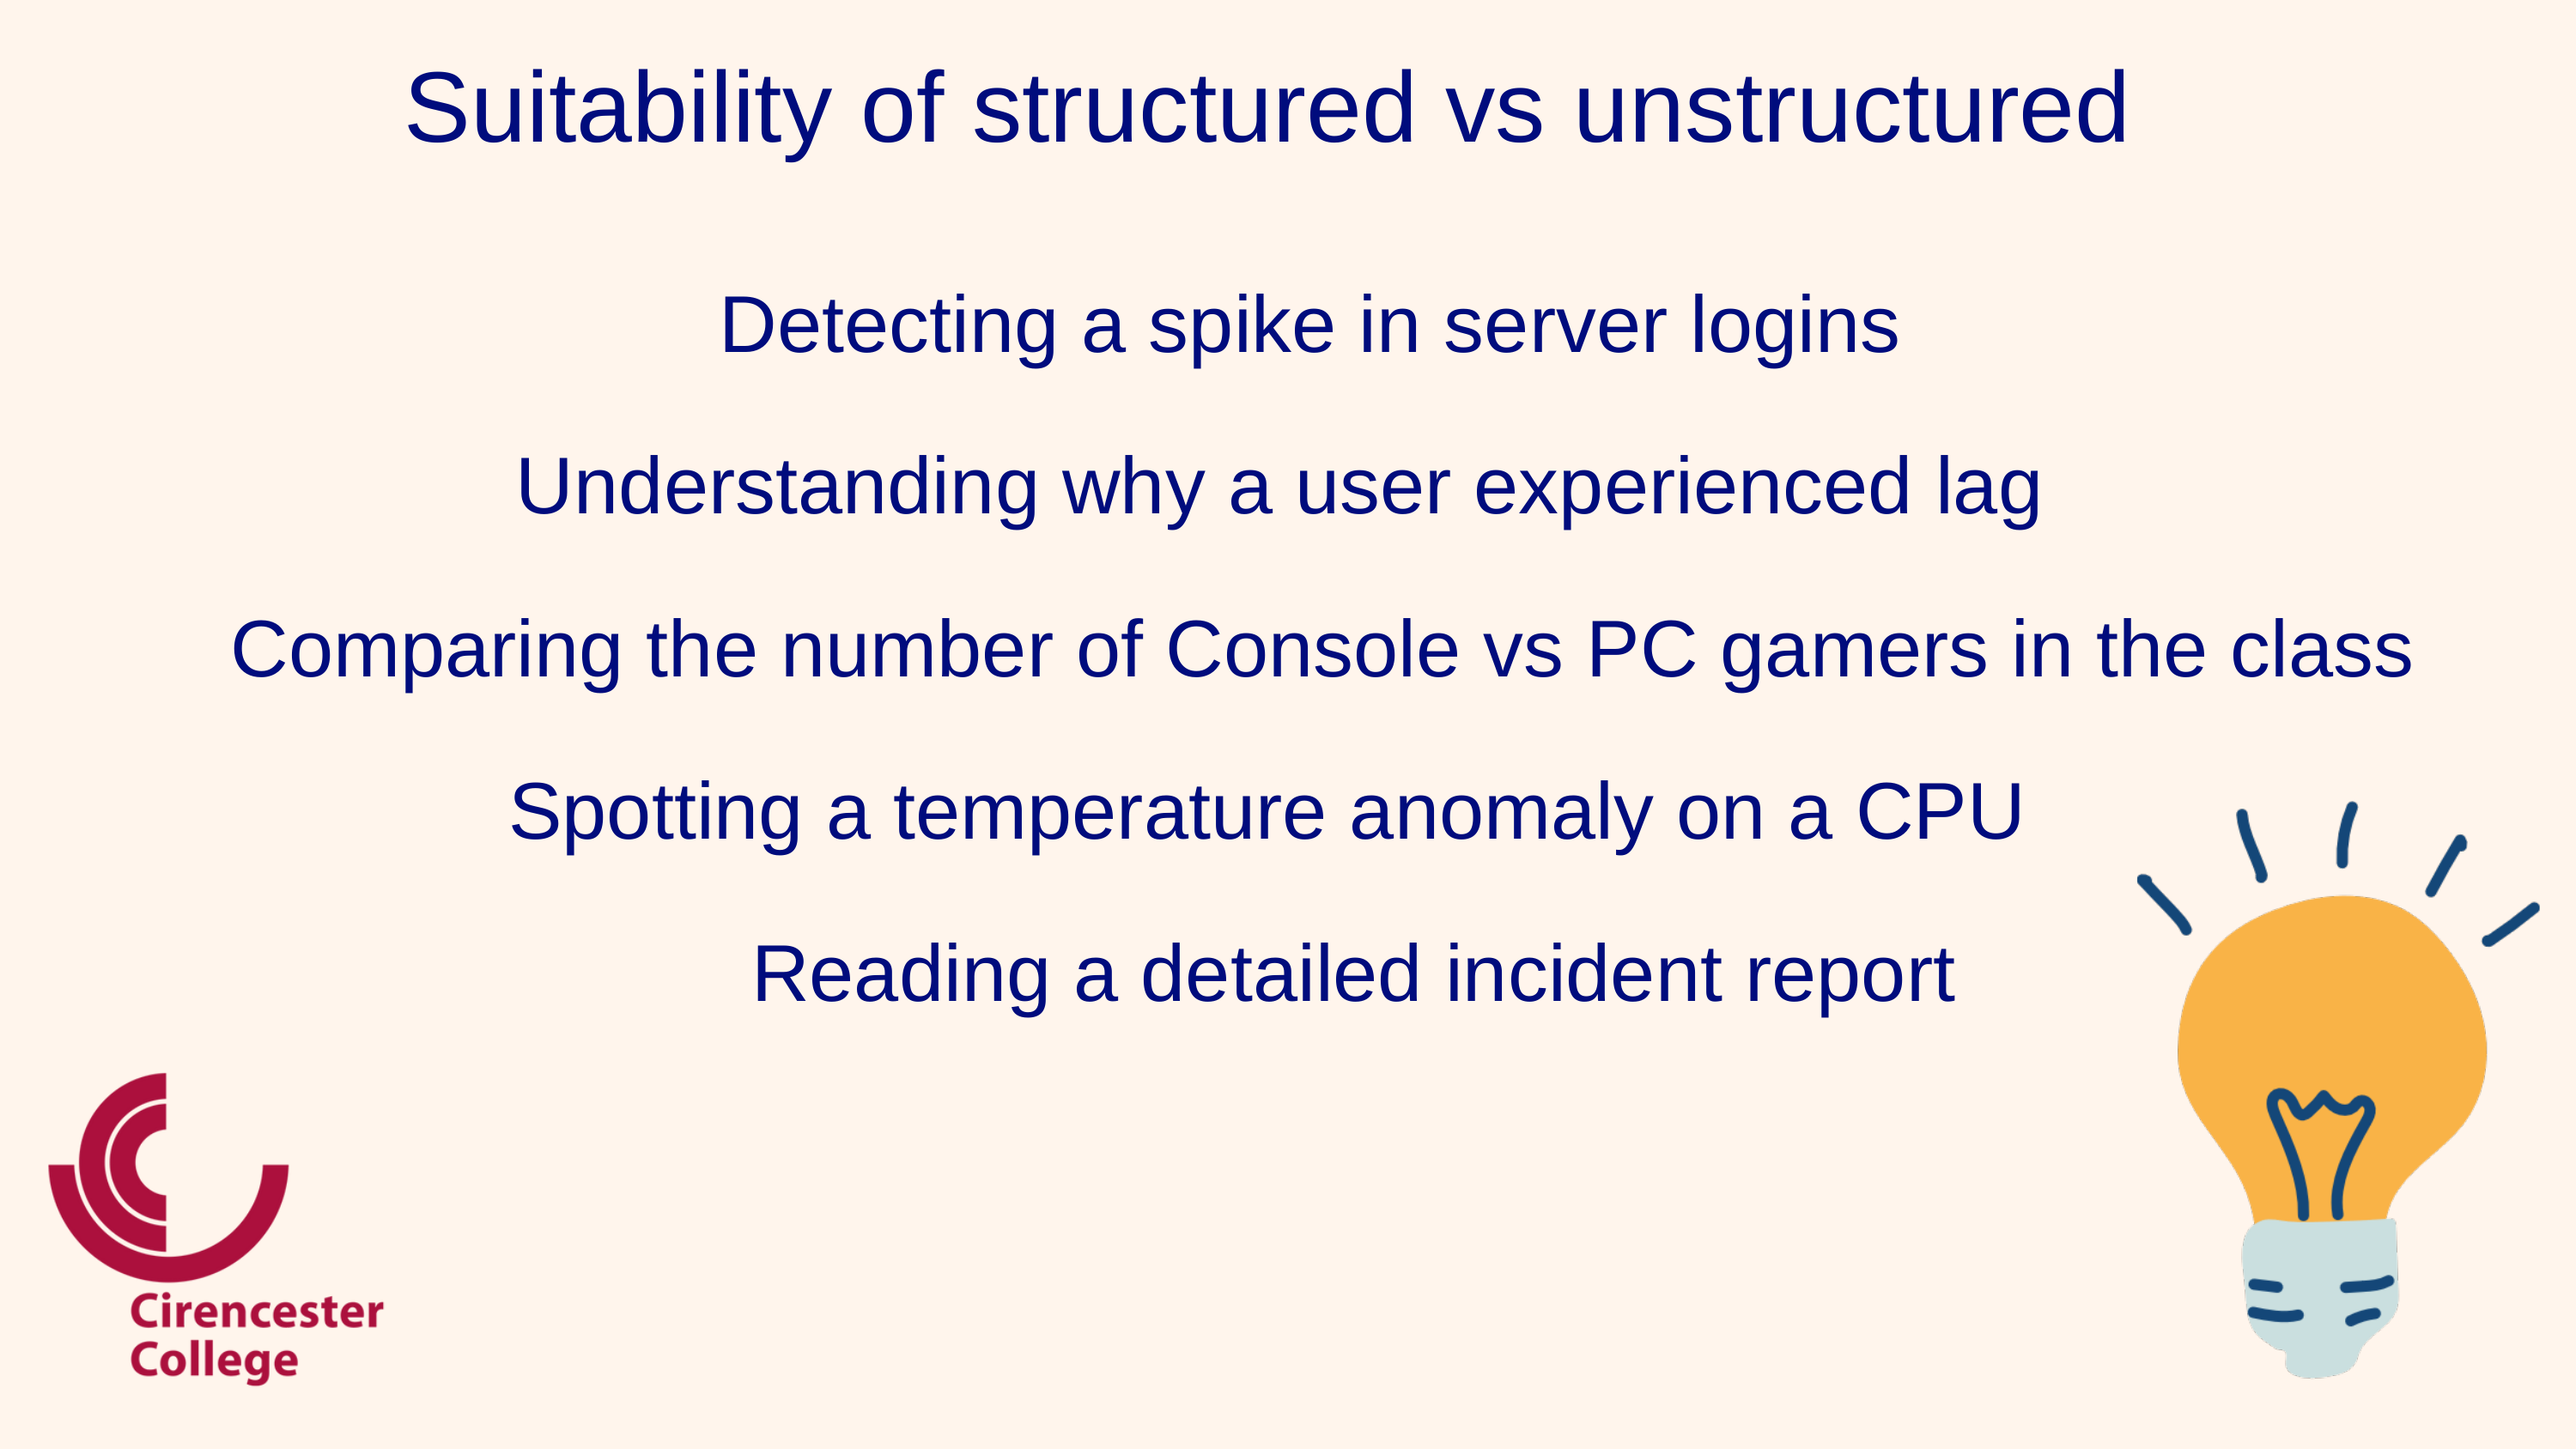

Suitability of structured vs unstructured
Detecting a spike in server logins
Understanding why a user experienced lag
Comparing the number of Console vs PC gamers in the class
Spotting a temperature anomaly on a CPU

Reading a detailed incident report